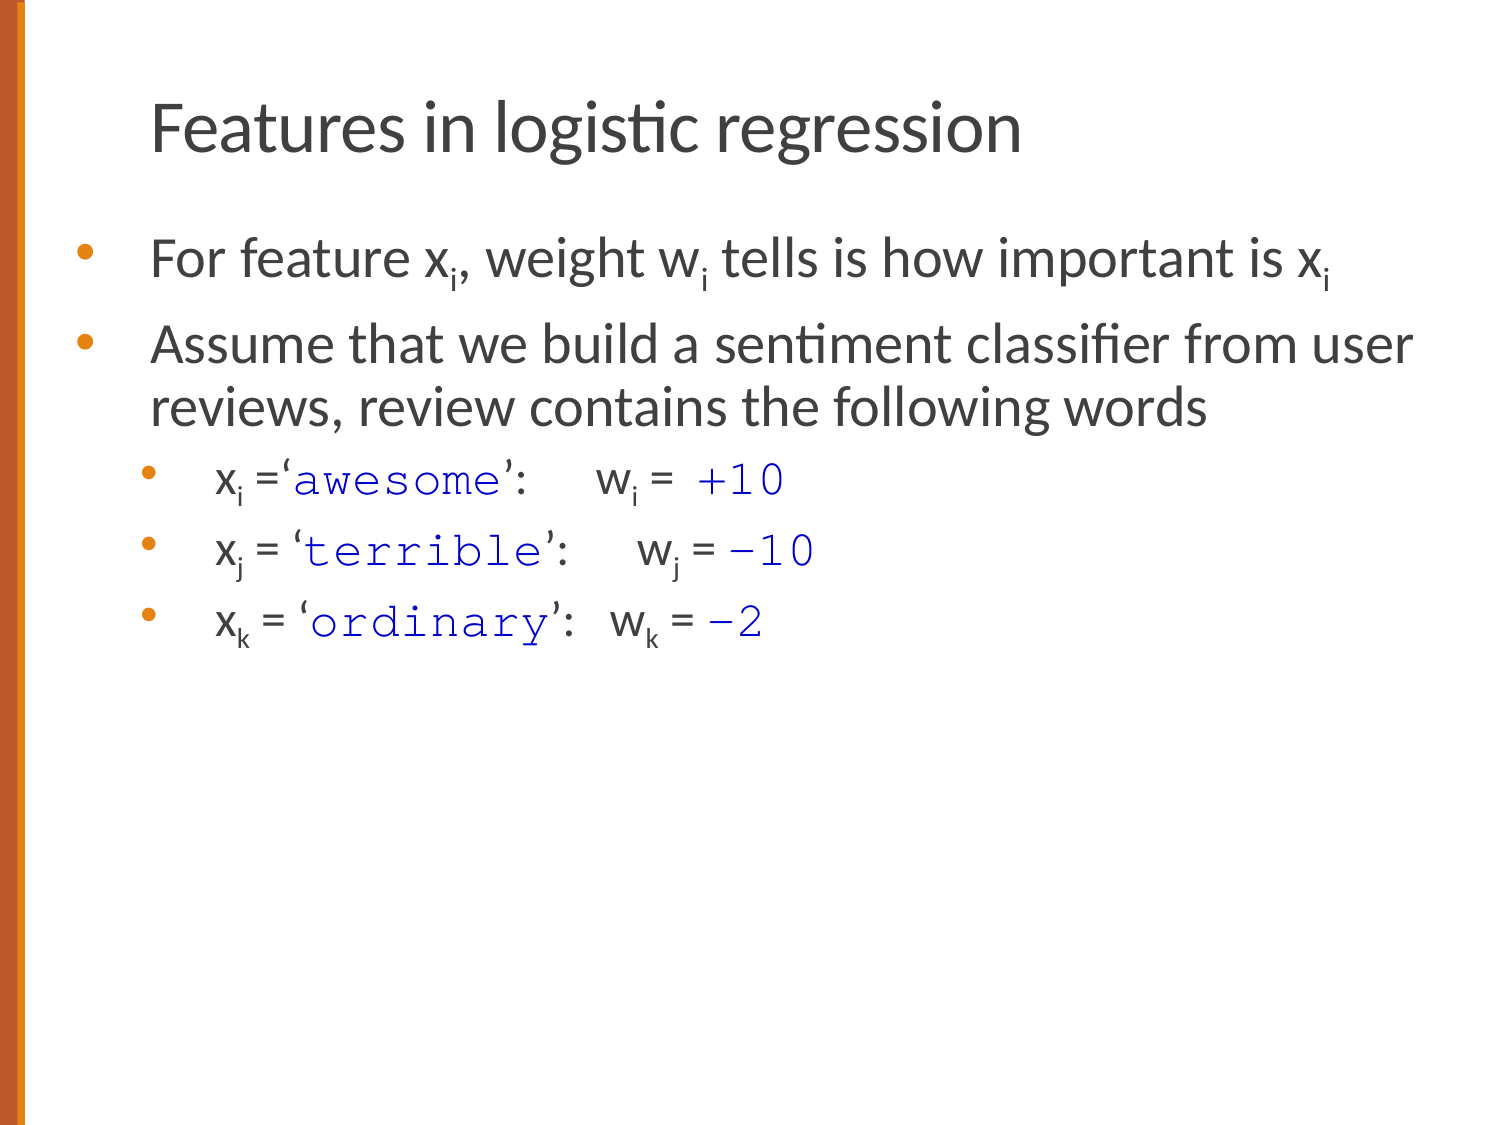

# Features in logistic regression
For feature xi, weight wi tells is how important is xi
Assume that we build a sentiment classifier from user reviews, review contains the following words
xi =‘awesome’:      wi =  +10
xj = ‘terrible’:      wj = -10
xk = ‘ordinary’:   wk = -2